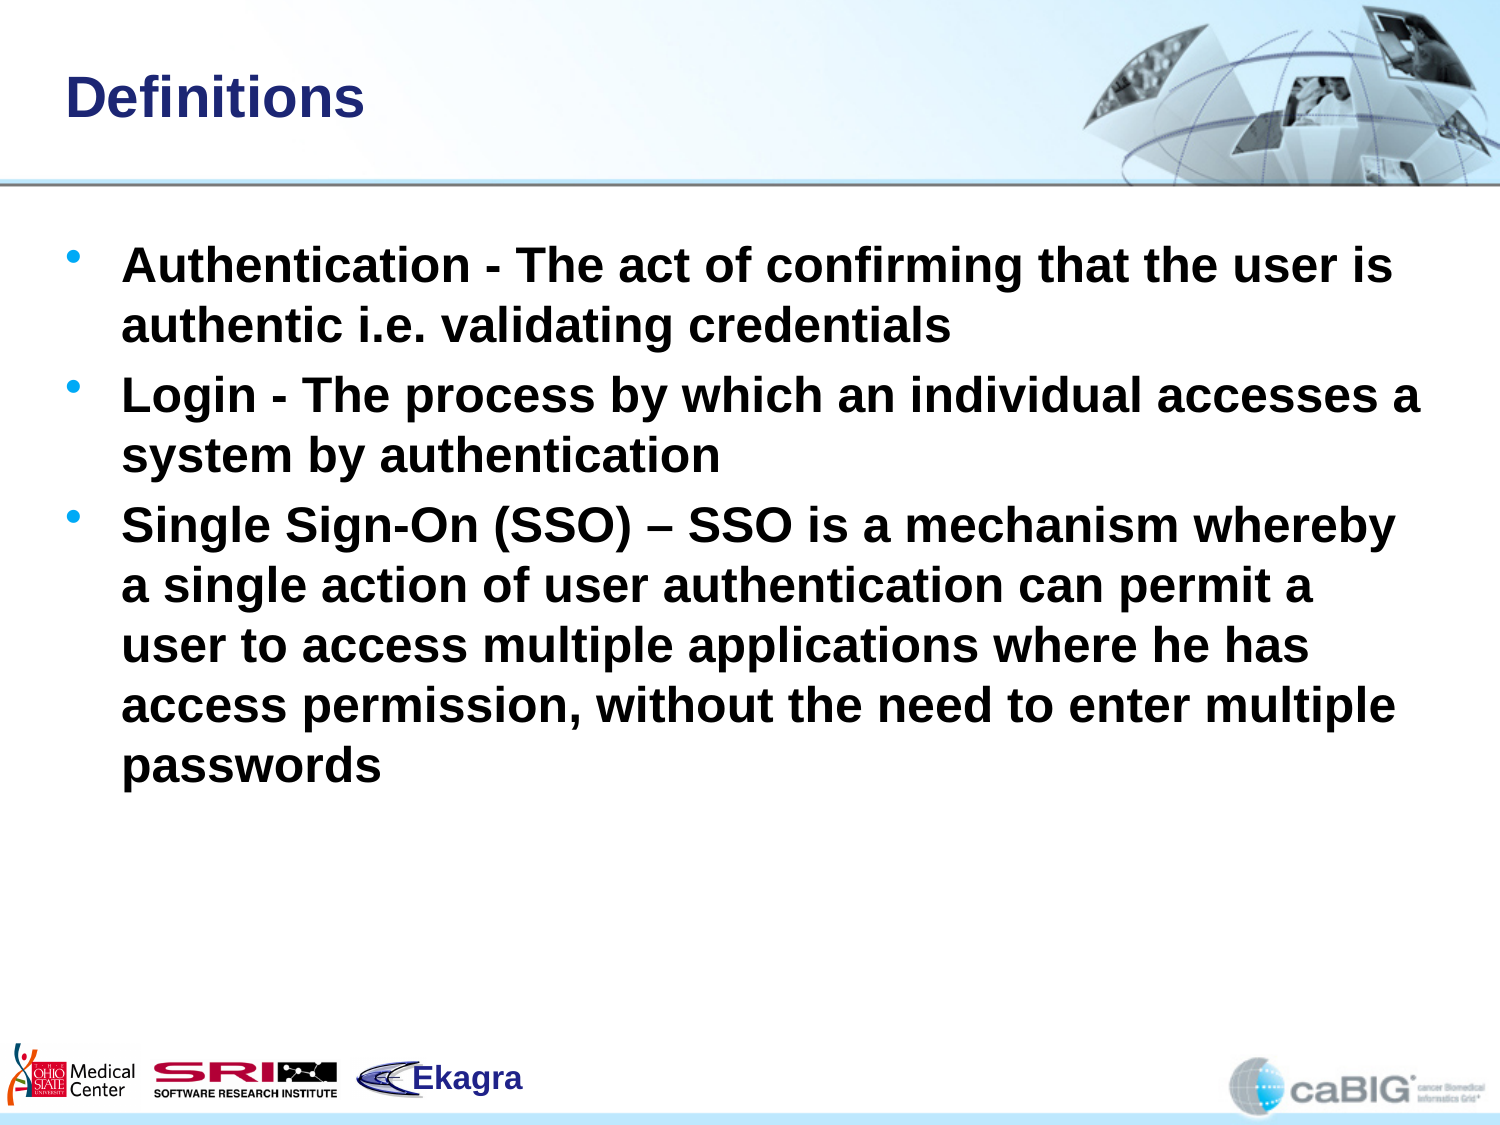

# Definitions
Authentication - The act of confirming that the user is authentic i.e. validating credentials
Login - The process by which an individual accesses a system by authentication
Single Sign-On (SSO) – SSO is a mechanism whereby a single action of user authentication can permit a user to access multiple applications where he has access permission, without the need to enter multiple passwords